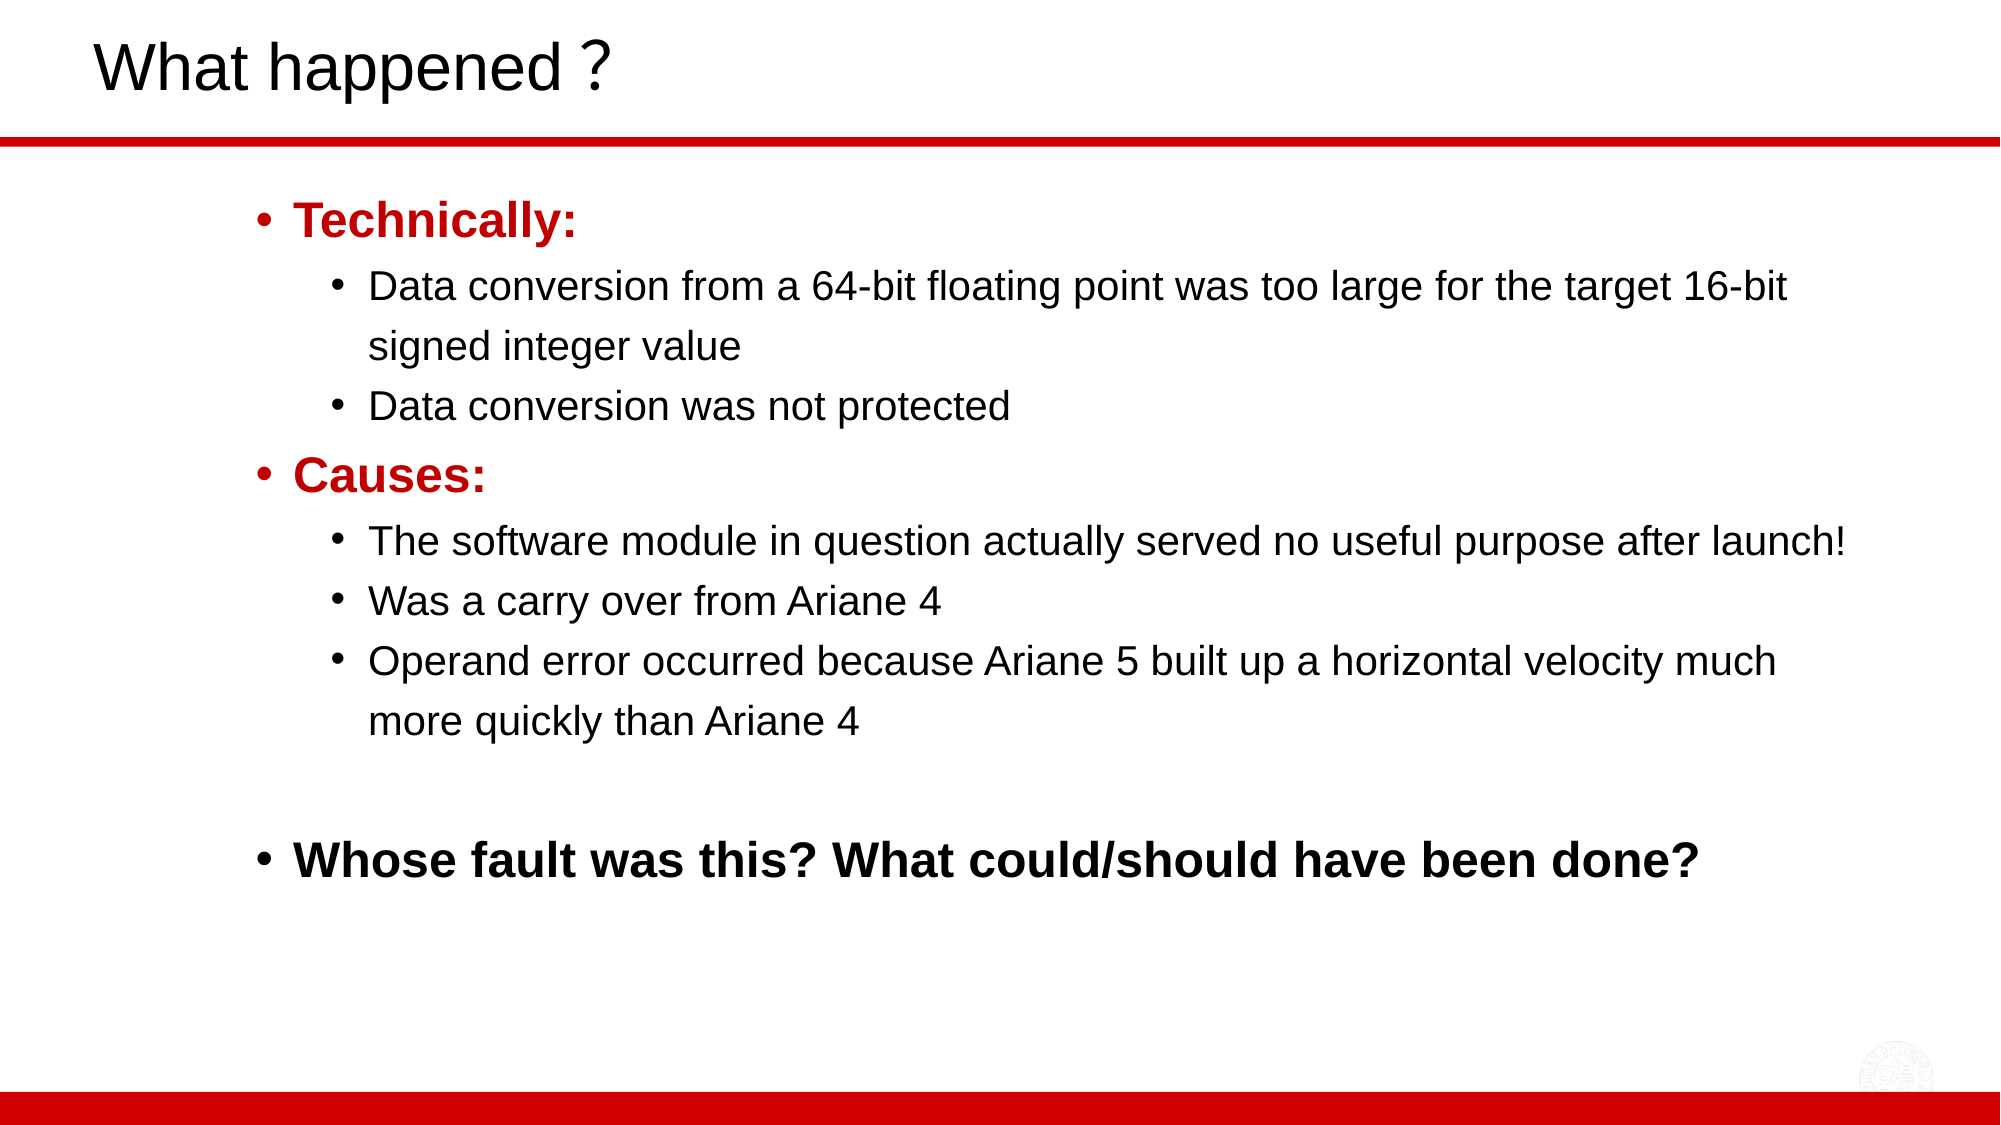

# What happened？
Technically:
Data conversion from a 64-bit floating point was too large for the target 16-bit signed integer value
Data conversion was not protected
Causes:
The software module in question actually served no useful purpose after launch!
Was a carry over from Ariane 4
Operand error occurred because Ariane 5 built up a horizontal velocity much more quickly than Ariane 4

Whose fault was this? What could/should have been done?